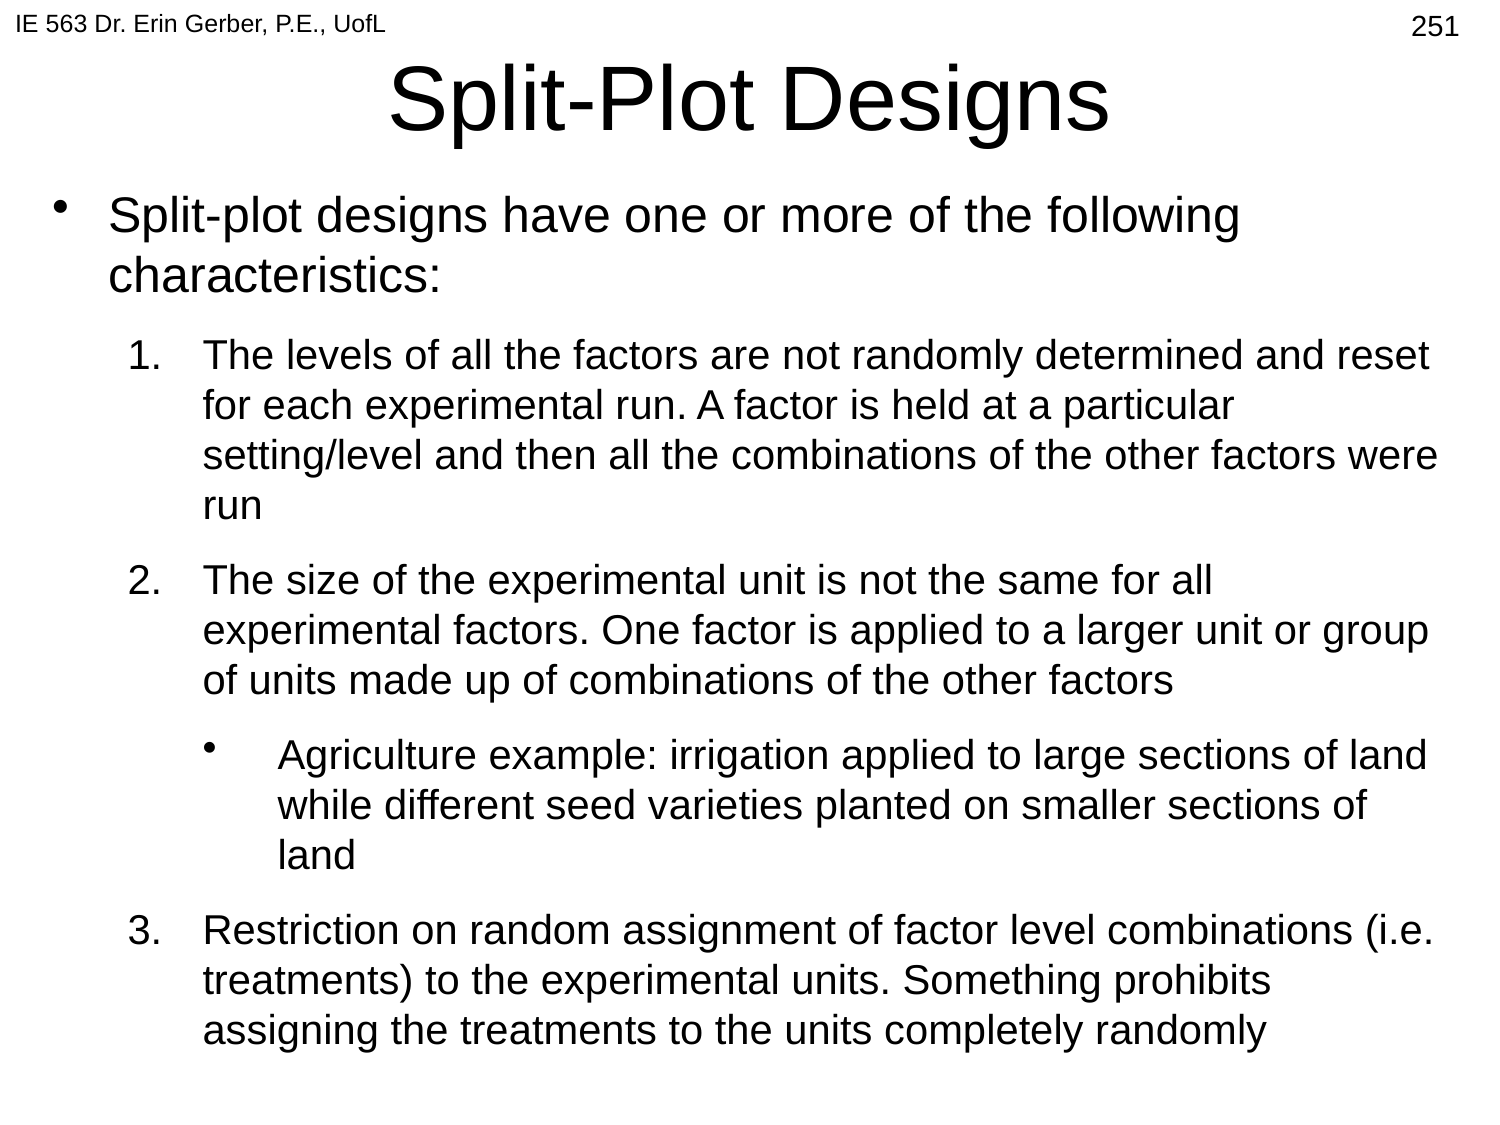

IE 563 Dr. Erin Gerber, P.E., UofL
# Split-Plot Designs
251
Split-plot designs have one or more of the following characteristics:
The levels of all the factors are not randomly determined and reset for each experimental run. A factor is held at a particular setting/level and then all the combinations of the other factors were run
The size of the experimental unit is not the same for all experimental factors. One factor is applied to a larger unit or group of units made up of combinations of the other factors
Agriculture example: irrigation applied to large sections of land while different seed varieties planted on smaller sections of land
Restriction on random assignment of factor level combinations (i.e. treatments) to the experimental units. Something prohibits assigning the treatments to the units completely randomly